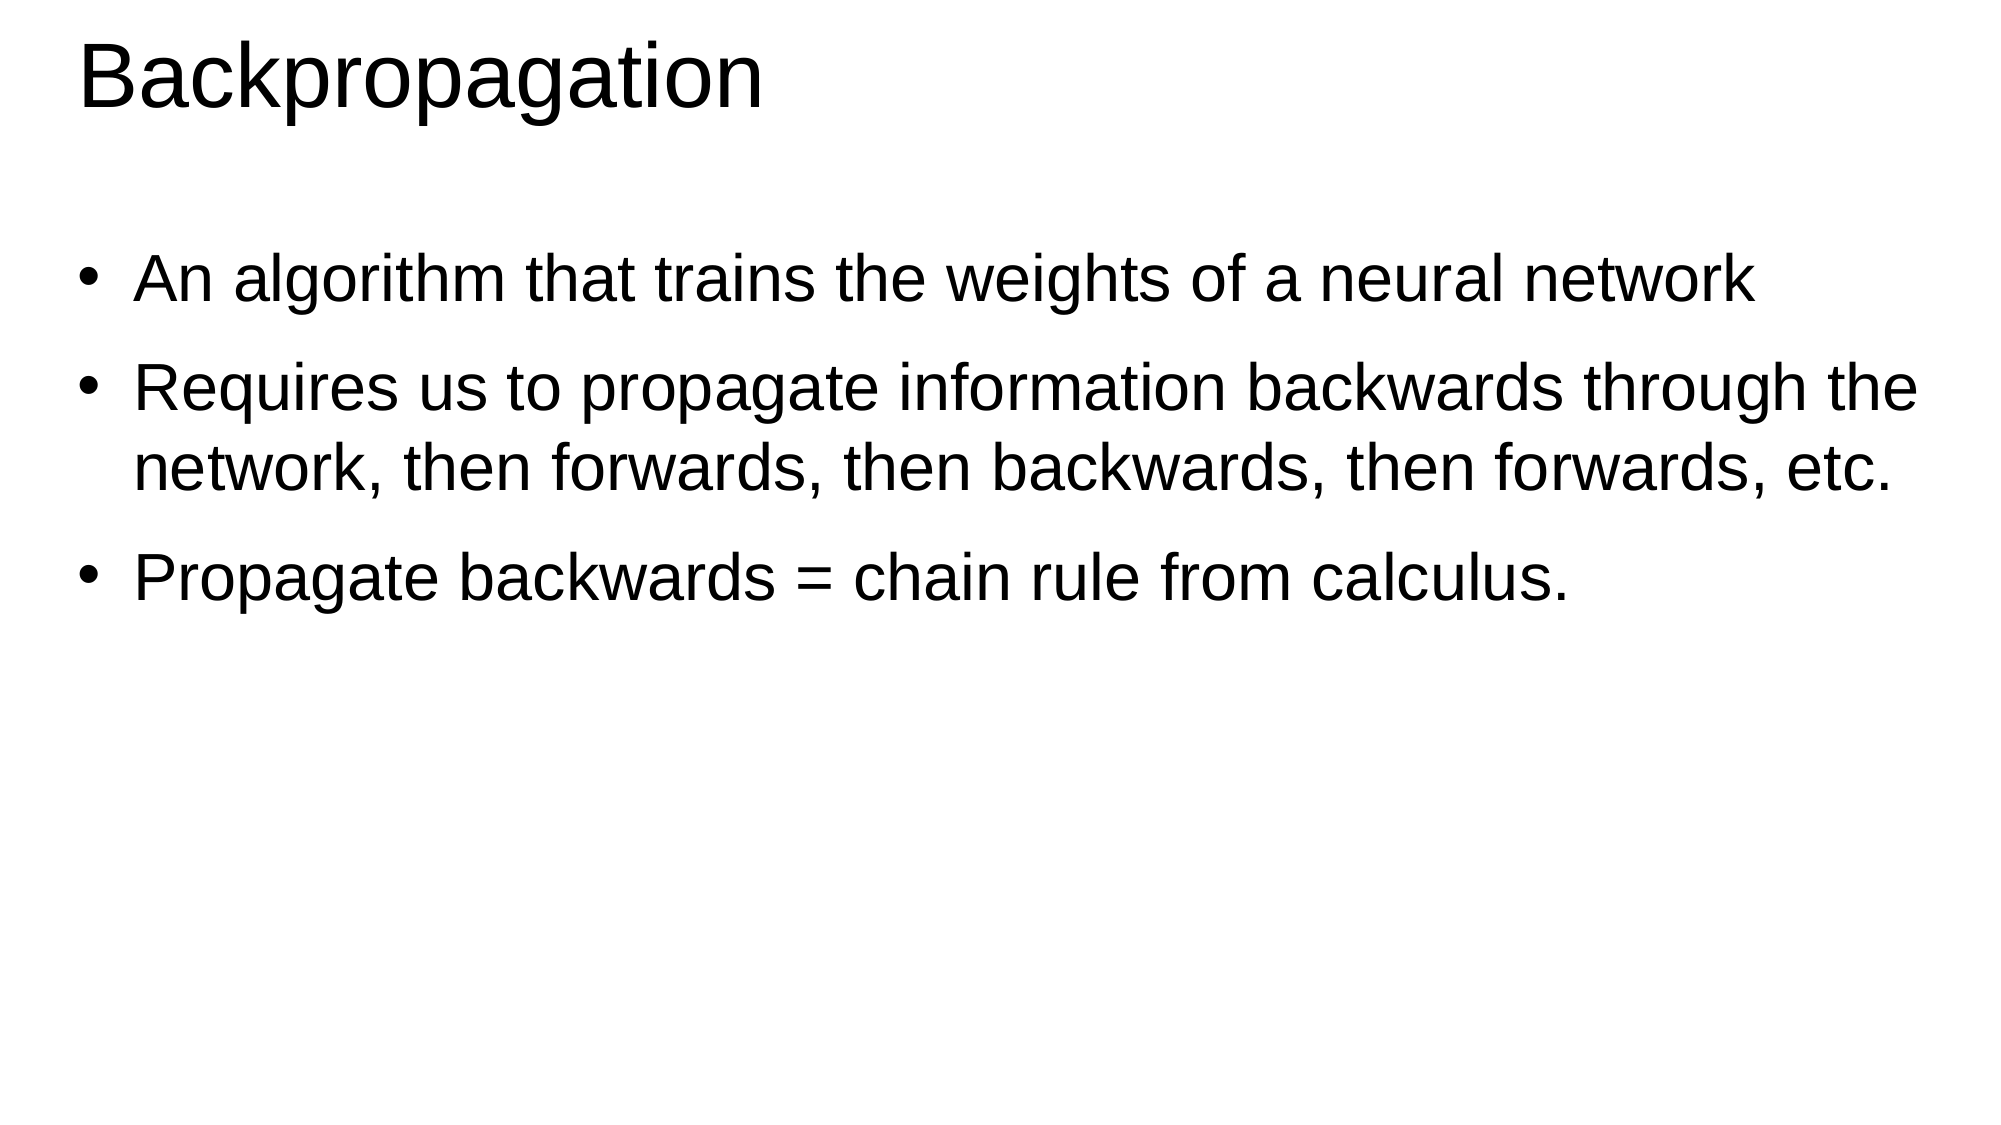

# Backpropagation
An algorithm that trains the weights of a neural network
Requires us to propagate information backwards through the network, then forwards, then backwards, then forwards, etc.
Propagate backwards = chain rule from calculus.